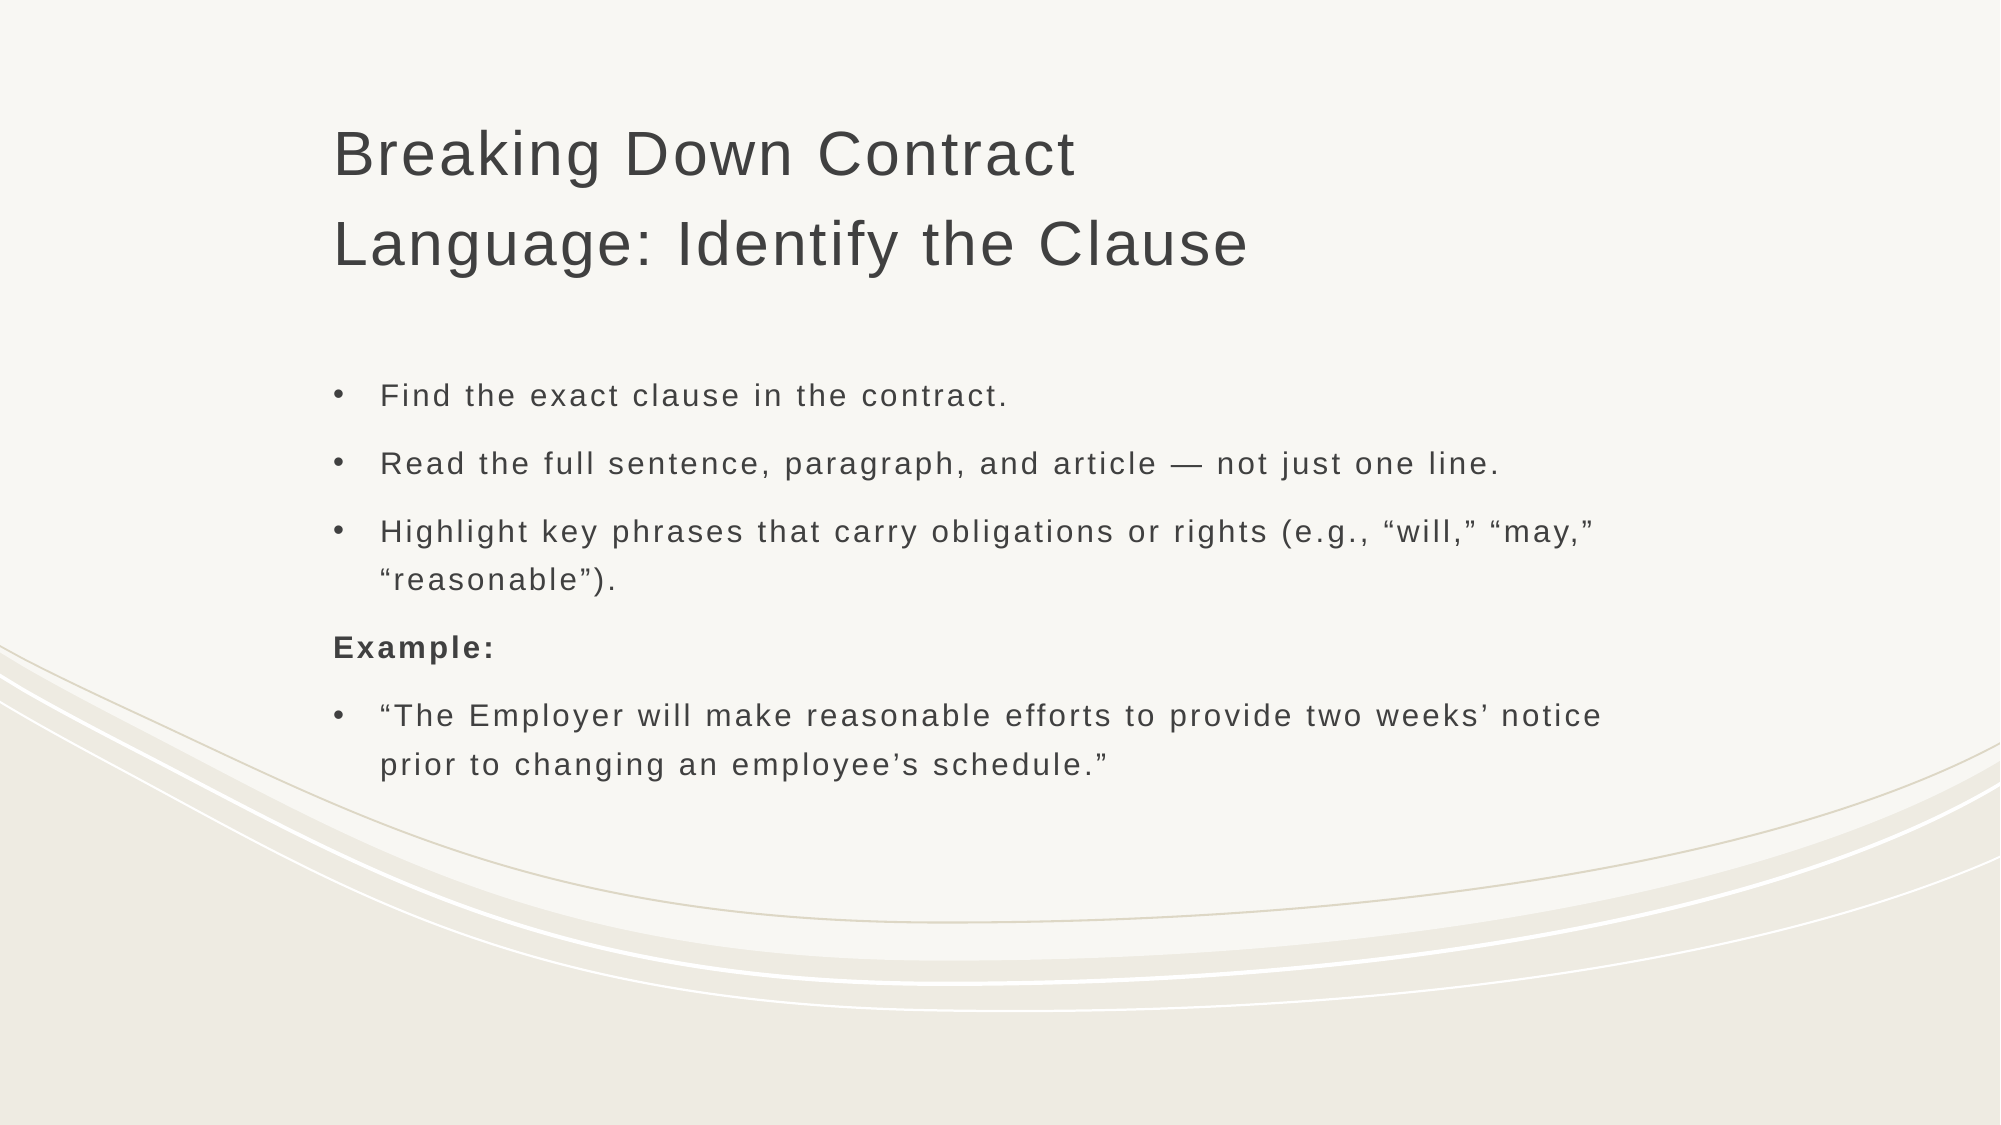

# Breaking Down Contract Language: Identify the Clause
Find the exact clause in the contract.
Read the full sentence, paragraph, and article — not just one line.
Highlight key phrases that carry obligations or rights (e.g., “will,” “may,” “reasonable”).
Example:
“The Employer will make reasonable efforts to provide two weeks’ notice prior to changing an employee’s schedule.”